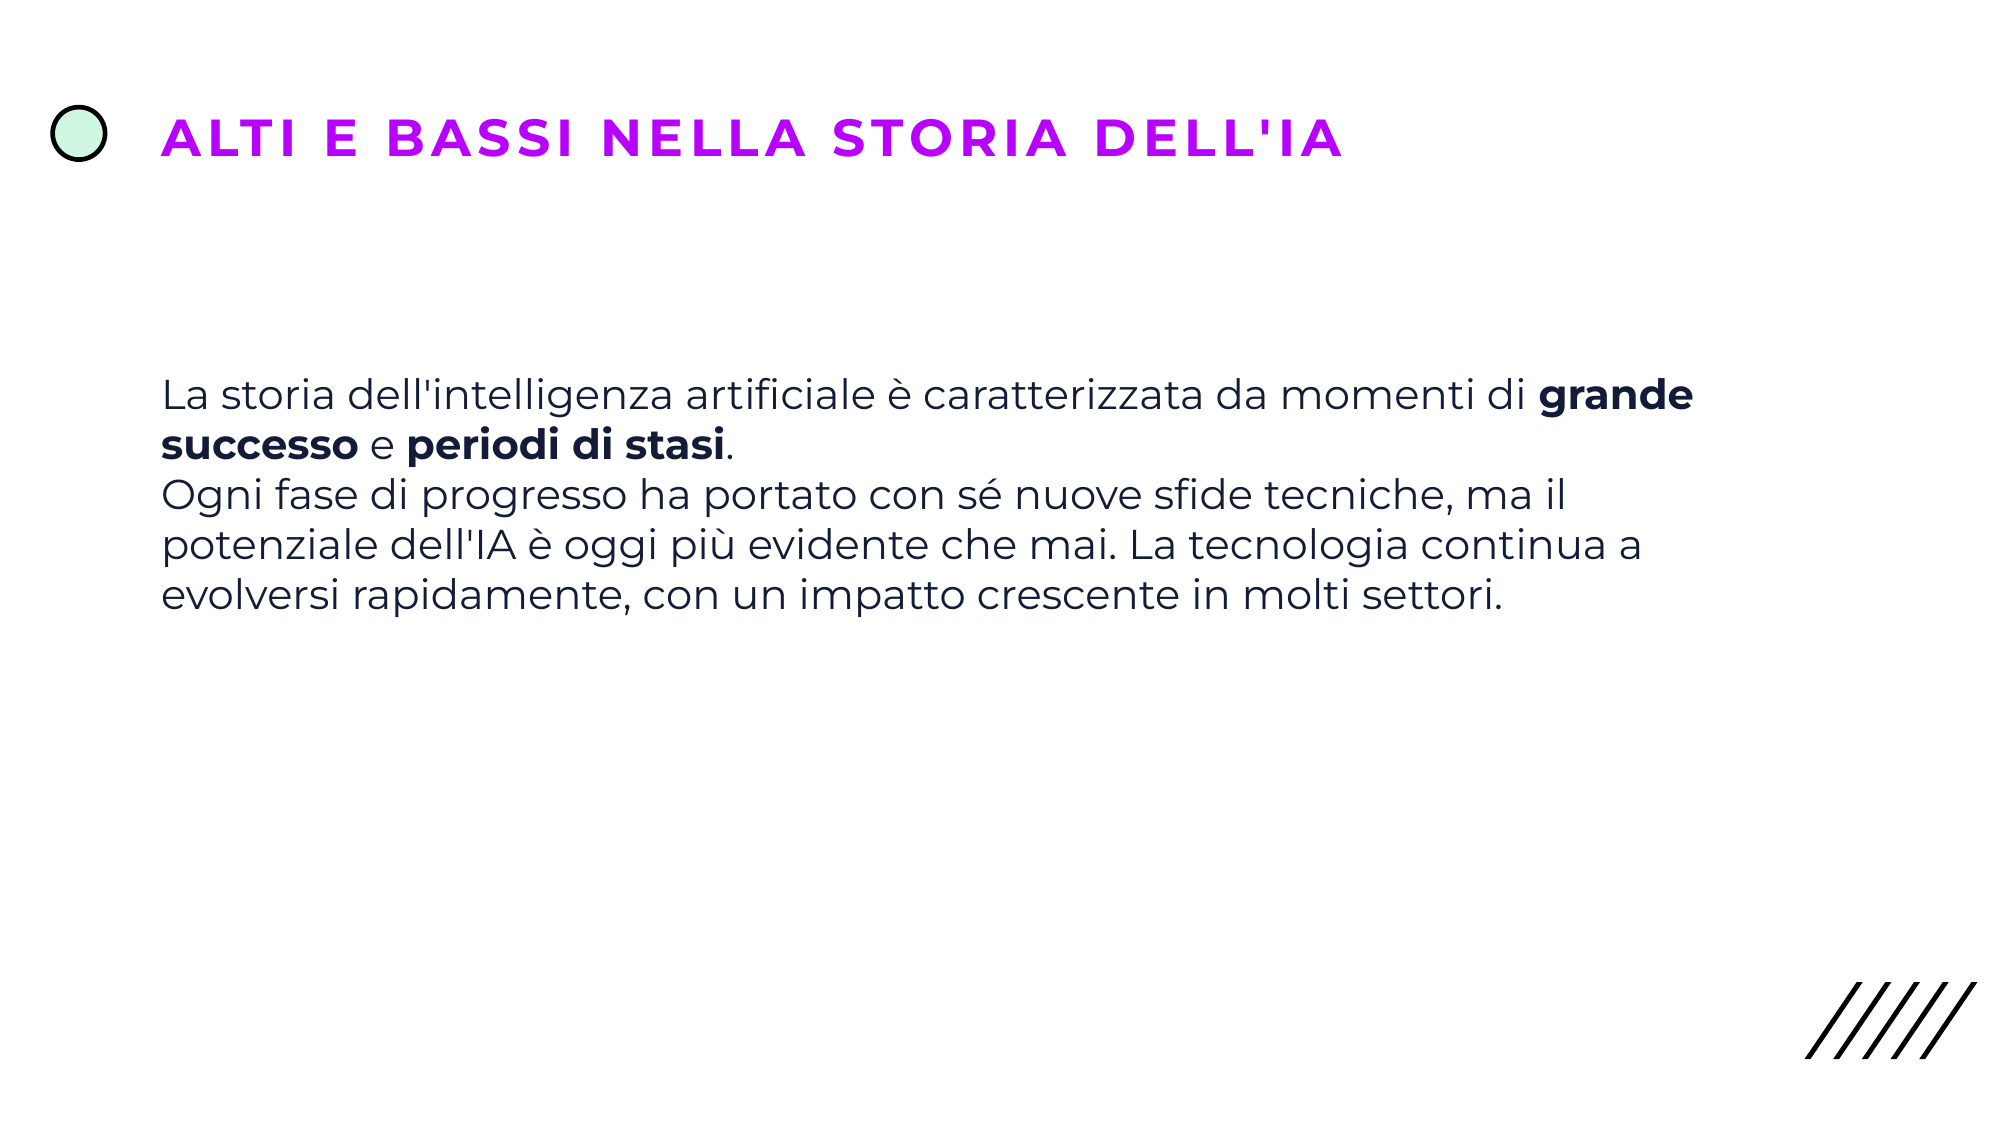

Alti e Bassi nella Storia dell'IA
La storia dell'intelligenza artificiale è caratterizzata da momenti di grande successo e periodi di stasi.
Ogni fase di progresso ha portato con sé nuove sfide tecniche, ma il potenziale dell'IA è oggi più evidente che mai. La tecnologia continua a evolversi rapidamente, con un impatto crescente in molti settori.